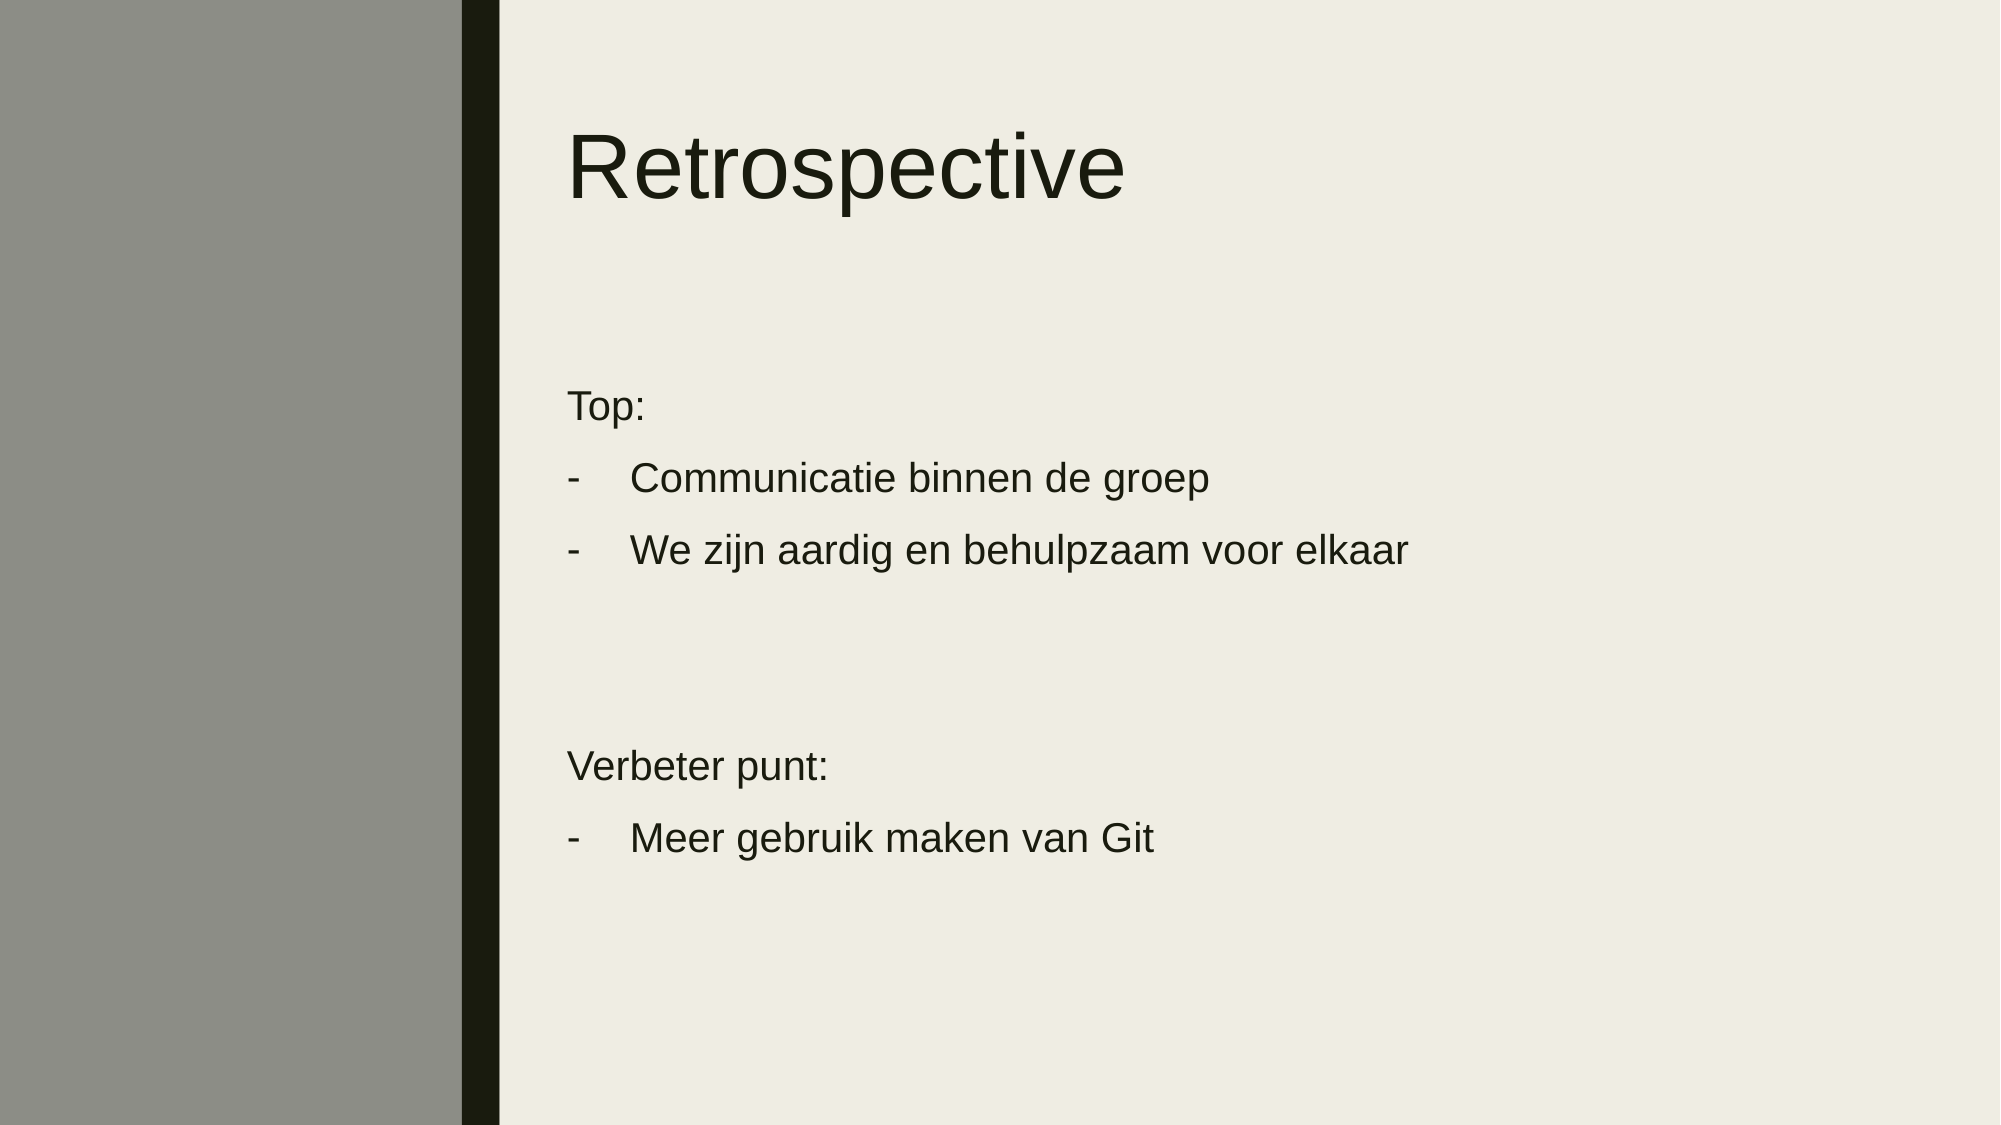

# Retrospective
Top:
Communicatie binnen de groep
We zijn aardig en behulpzaam voor elkaar

Verbeter punt:
Meer gebruik maken van Git